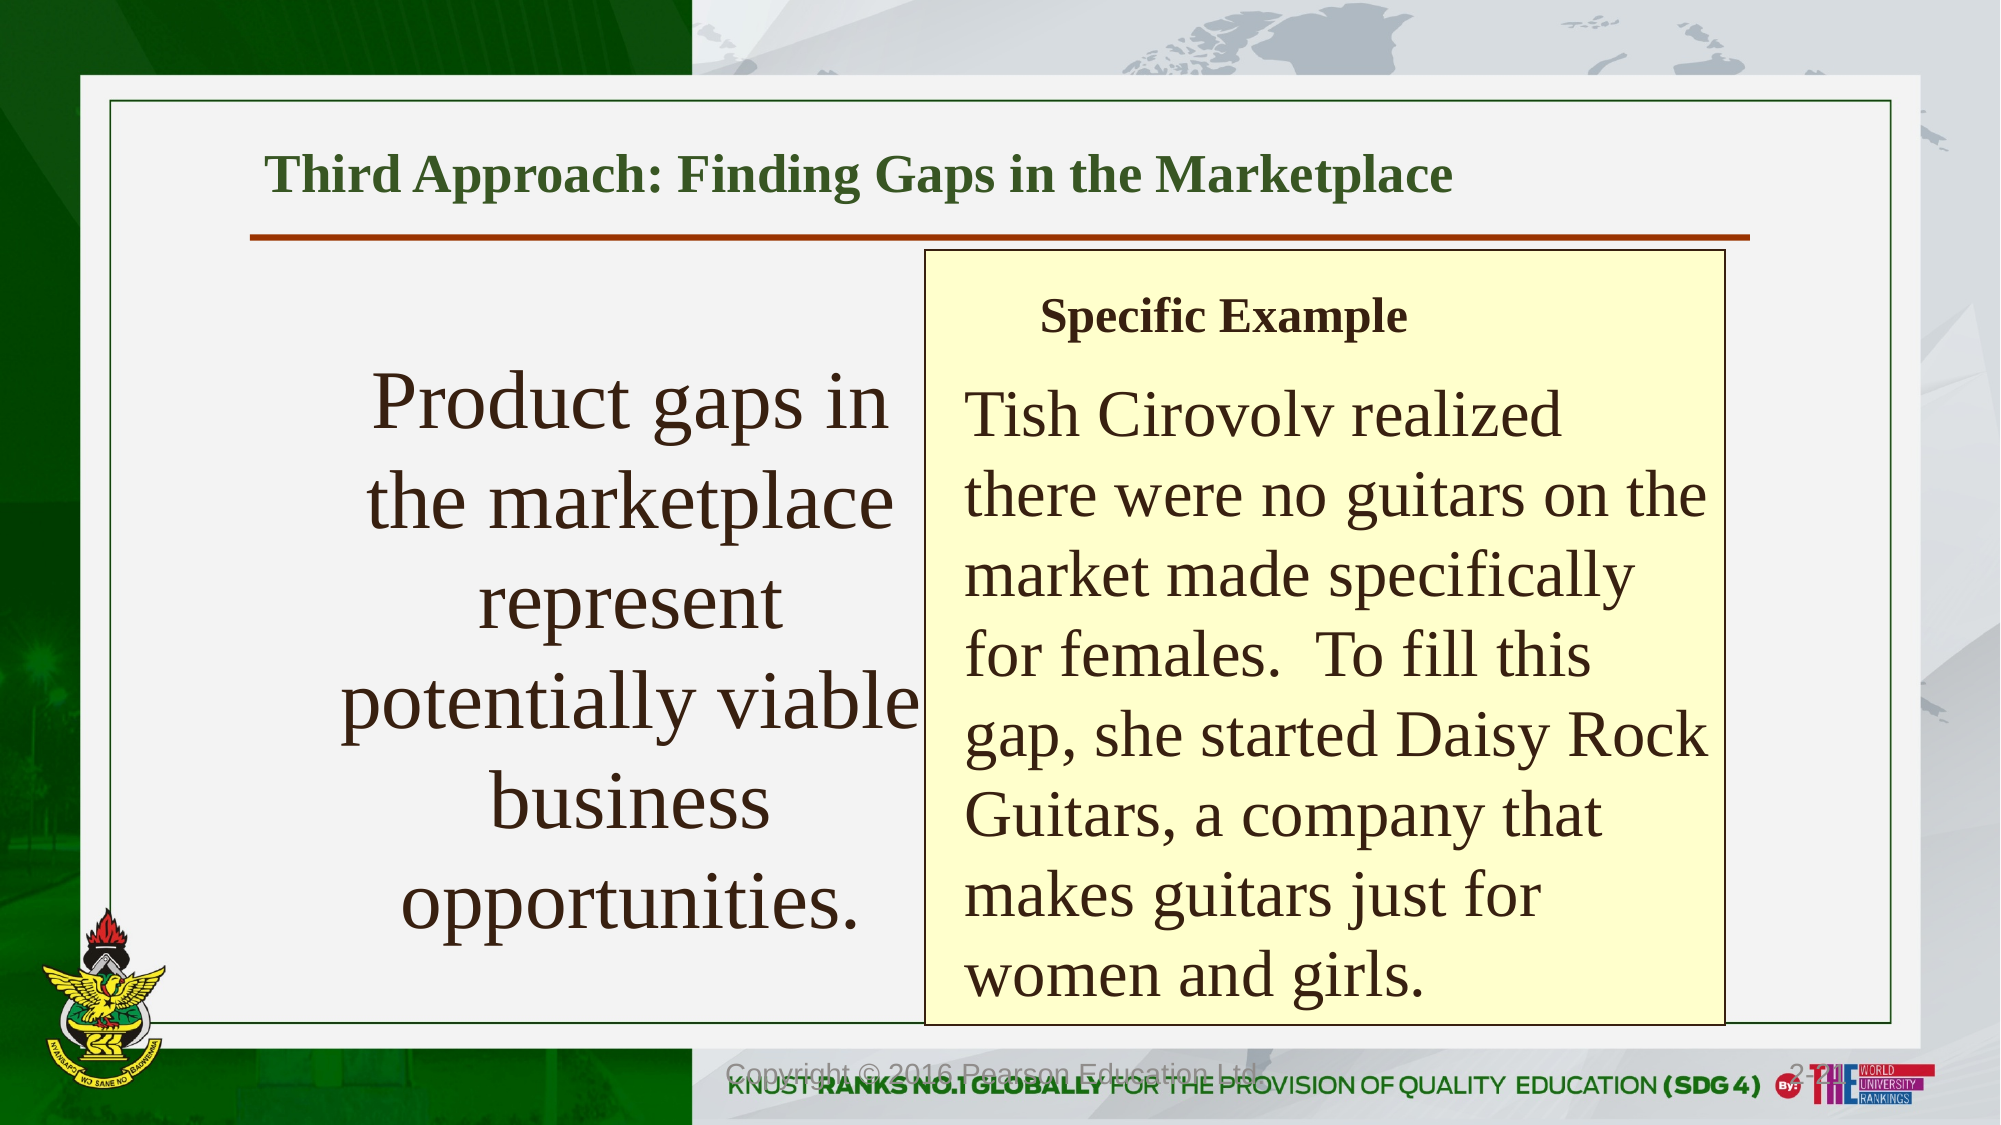

# Third Approach: Finding Gaps in the Marketplace

Specific Example
Product gaps in the marketplace represent potentially viable business opportunities.
Tish Cirovolv realized there were no guitars on the market made specifically for females.  To fill this gap, she started Daisy Rock Guitars, a company that makes guitars just for women and girls.
Copyright © 2016 Pearson Education Ltd.
2-21